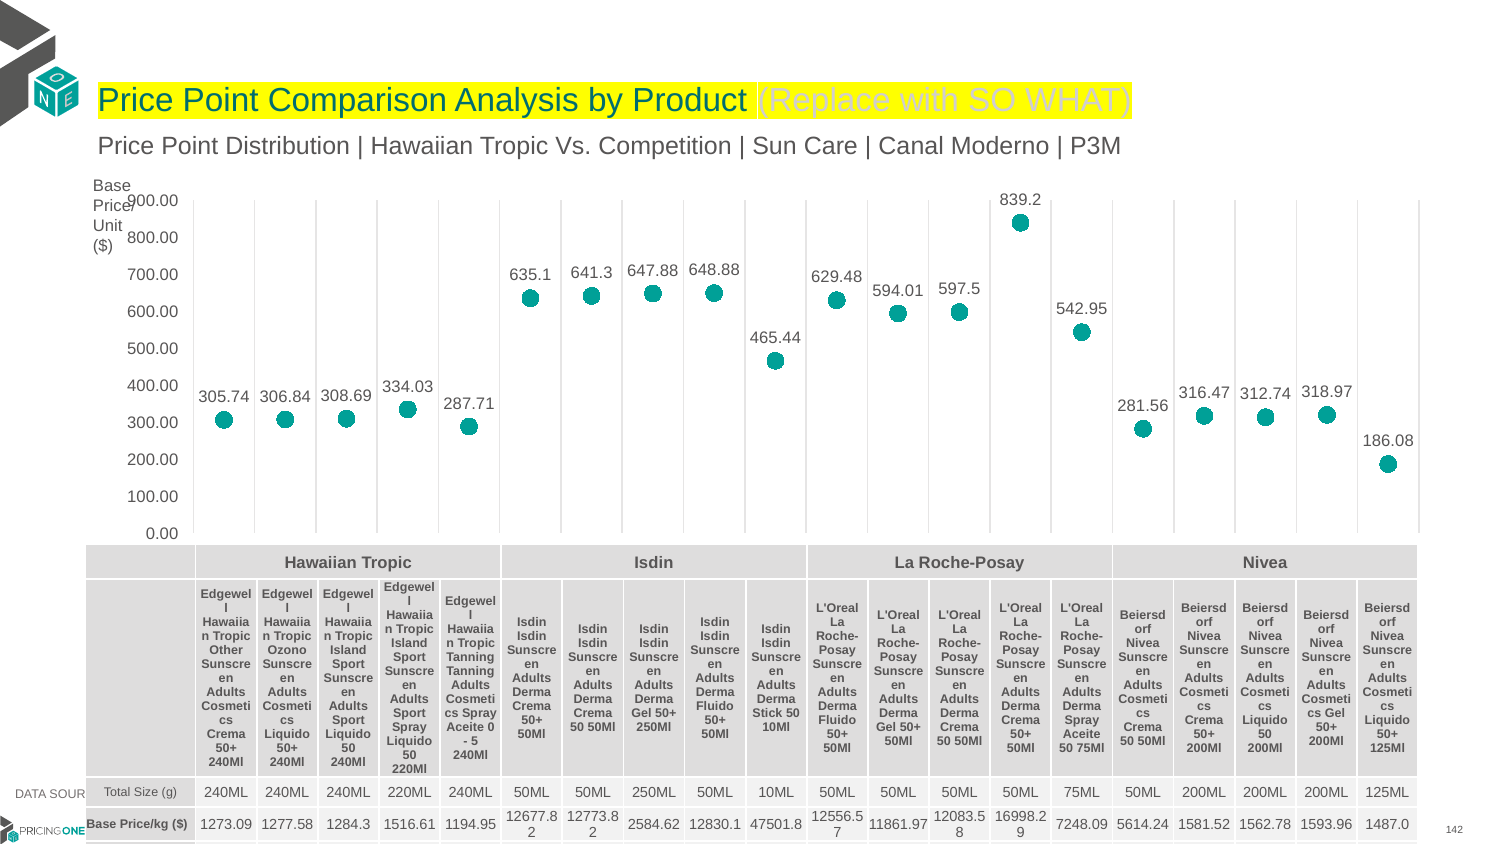

# Price Point Comparison Analysis by Product (Replace with SO WHAT)
Price Point Distribution | Hawaiian Tropic Vs. Competition | Sun Care | Canal Moderno | P3M
Base Price/Unit ($)

### Chart

| Category | Base Price/Unit |
|---|---|
| Edgewell Hawaiian Tropic Other Sunscreen Adults Cosmetics Crema 50+ 240Ml | 305.74 |
| Edgewell Hawaiian Tropic Ozono Sunscreen Adults Cosmetics Liquido 50+ 240Ml | 306.84 |
| Edgewell Hawaiian Tropic Island Sport Sunscreen Adults Sport Liquido 50 240Ml | 308.69 |
| Edgewell Hawaiian Tropic Island Sport Sunscreen Adults Sport Spray Liquido 50 220Ml | 334.03 |
| Edgewell Hawaiian Tropic Tanning Tanning Adults Cosmetics Spray Aceite 0 - 5 240Ml | 287.71 |
| Isdin Isdin Sunscreen Adults Derma Crema 50+ 50Ml | 635.1 |
| Isdin Isdin Sunscreen Adults Derma Crema 50 50Ml | 641.3 |
| Isdin Isdin Sunscreen Adults Derma Gel 50+ 250Ml | 647.88 |
| Isdin Isdin Sunscreen Adults Derma Fluido 50+ 50Ml | 648.88 |
| Isdin Isdin Sunscreen Adults Derma Stick 50 10Ml | 465.44 |
| L'Oreal La Roche-Posay Sunscreen Adults Derma Fluido 50+ 50Ml | 629.48 |
| L'Oreal La Roche-Posay Sunscreen Adults Derma Gel 50+ 50Ml | 594.01 |
| L'Oreal La Roche-Posay Sunscreen Adults Derma Crema 50 50Ml | 597.5 |
| L'Oreal La Roche-Posay Sunscreen Adults Derma Crema 50+ 50Ml | 839.2 |
| L'Oreal La Roche-Posay Sunscreen Adults Derma Spray Aceite 50 75Ml | 542.95 |
| Beiersdorf Nivea Sunscreen Adults Cosmetics Crema 50 50Ml | 281.56 |
| Beiersdorf Nivea Sunscreen Adults Cosmetics Crema 50+ 200Ml | 316.47 |
| Beiersdorf Nivea Sunscreen Adults Cosmetics Liquido 50 200Ml | 312.74 |
| Beiersdorf Nivea Sunscreen Adults Cosmetics Gel 50+ 200Ml | 318.97 |
| Beiersdorf Nivea Sunscreen Adults Cosmetics Liquido 50+ 125Ml | 186.08 |
|  | Hawaiian Tropic | Hawaiian Tropic | Hawaiian Tropic | Hawaiian Tropic | Hawaiian Tropic | Isdin | Isdin | Isdin | Isdin | Isdin | La Roche-Posay | La Roche-Posay | La Roche-Posay | La Roche-Posay | La Roche-Posay | Nivea | Nivea | Nivea | Nivea | Nivea |
| --- | --- | --- | --- | --- | --- | --- | --- | --- | --- | --- | --- | --- | --- | --- | --- | --- | --- | --- | --- | --- |
|  | Edgewell Hawaiian Tropic Other Sunscreen Adults Cosmetics Crema 50+ 240Ml | Edgewell Hawaiian Tropic Ozono Sunscreen Adults Cosmetics Liquido 50+ 240Ml | Edgewell Hawaiian Tropic Island Sport Sunscreen Adults Sport Liquido 50 240Ml | Edgewell Hawaiian Tropic Island Sport Sunscreen Adults Sport Spray Liquido 50 220Ml | Edgewell Hawaiian Tropic Tanning Tanning Adults Cosmetics Spray Aceite 0 - 5 240Ml | Isdin Isdin Sunscreen Adults Derma Crema 50+ 50Ml | Isdin Isdin Sunscreen Adults Derma Crema 50 50Ml | Isdin Isdin Sunscreen Adults Derma Gel 50+ 250Ml | Isdin Isdin Sunscreen Adults Derma Fluido 50+ 50Ml | Isdin Isdin Sunscreen Adults Derma Stick 50 10Ml | L'Oreal La Roche-Posay Sunscreen Adults Derma Fluido 50+ 50Ml | L'Oreal La Roche-Posay Sunscreen Adults Derma Gel 50+ 50Ml | L'Oreal La Roche-Posay Sunscreen Adults Derma Crema 50 50Ml | L'Oreal La Roche-Posay Sunscreen Adults Derma Crema 50+ 50Ml | L'Oreal La Roche-Posay Sunscreen Adults Derma Spray Aceite 50 75Ml | Beiersdorf Nivea Sunscreen Adults Cosmetics Crema 50 50Ml | Beiersdorf Nivea Sunscreen Adults Cosmetics Crema 50+ 200Ml | Beiersdorf Nivea Sunscreen Adults Cosmetics Liquido 50 200Ml | Beiersdorf Nivea Sunscreen Adults Cosmetics Gel 50+ 200Ml | Beiersdorf Nivea Sunscreen Adults Cosmetics Liquido 50+ 125Ml |
| Total Size (g) | 240ML | 240ML | 240ML | 220ML | 240ML | 50ML | 50ML | 250ML | 50ML | 10ML | 50ML | 50ML | 50ML | 50ML | 75ML | 50ML | 200ML | 200ML | 200ML | 125ML |
| Base Price/kg ($) | 1273.09 | 1277.58 | 1284.3 | 1516.61 | 1194.95 | 12677.82 | 12773.82 | 2584.62 | 12830.1 | 47501.8 | 12556.57 | 11861.97 | 12083.58 | 16998.29 | 7248.09 | 5614.24 | 1581.52 | 1562.78 | 1593.96 | 1487.0 |
| P12M GM % |  |  |  |  |  |  |  |  |  |  |  |  |  |  |  |  |  |  |  |  |
DATA SOURCE: Trade Panel/Retailer Data | April  2025

7/2/2025
142